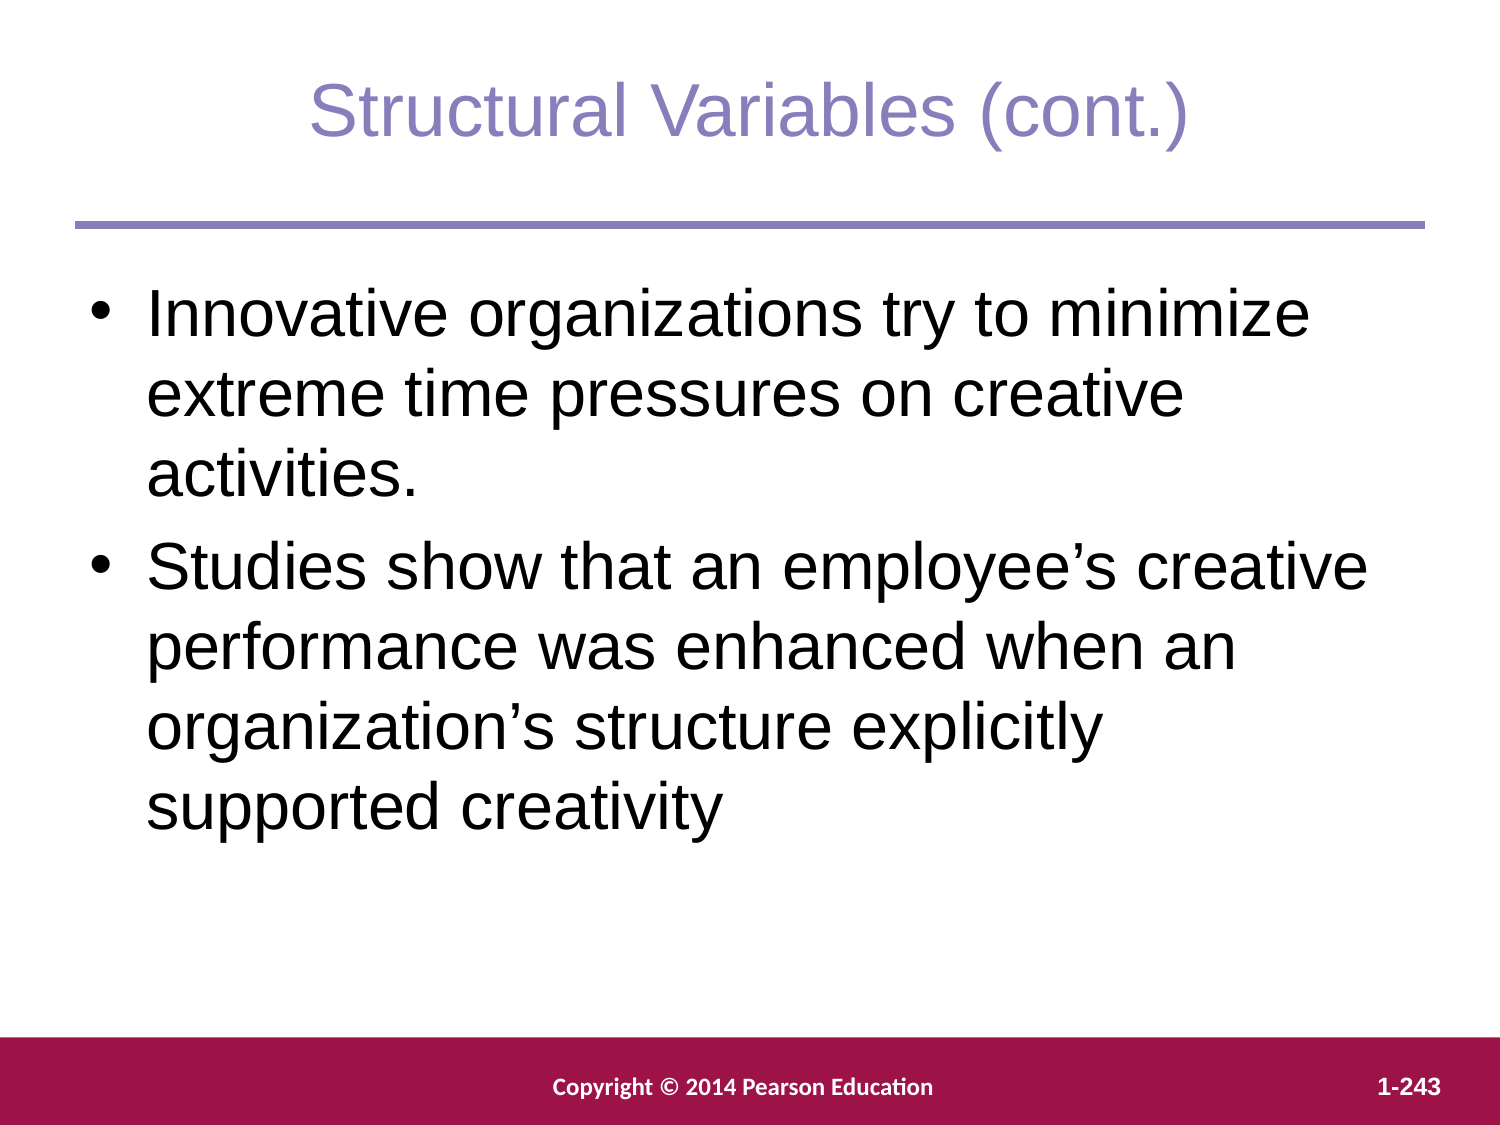

Structural Variables (cont.)
Innovative organizations try to minimize extreme time pressures on creative activities.
Studies show that an employee’s creative performance was enhanced when an organization’s structure explicitly supported creativity